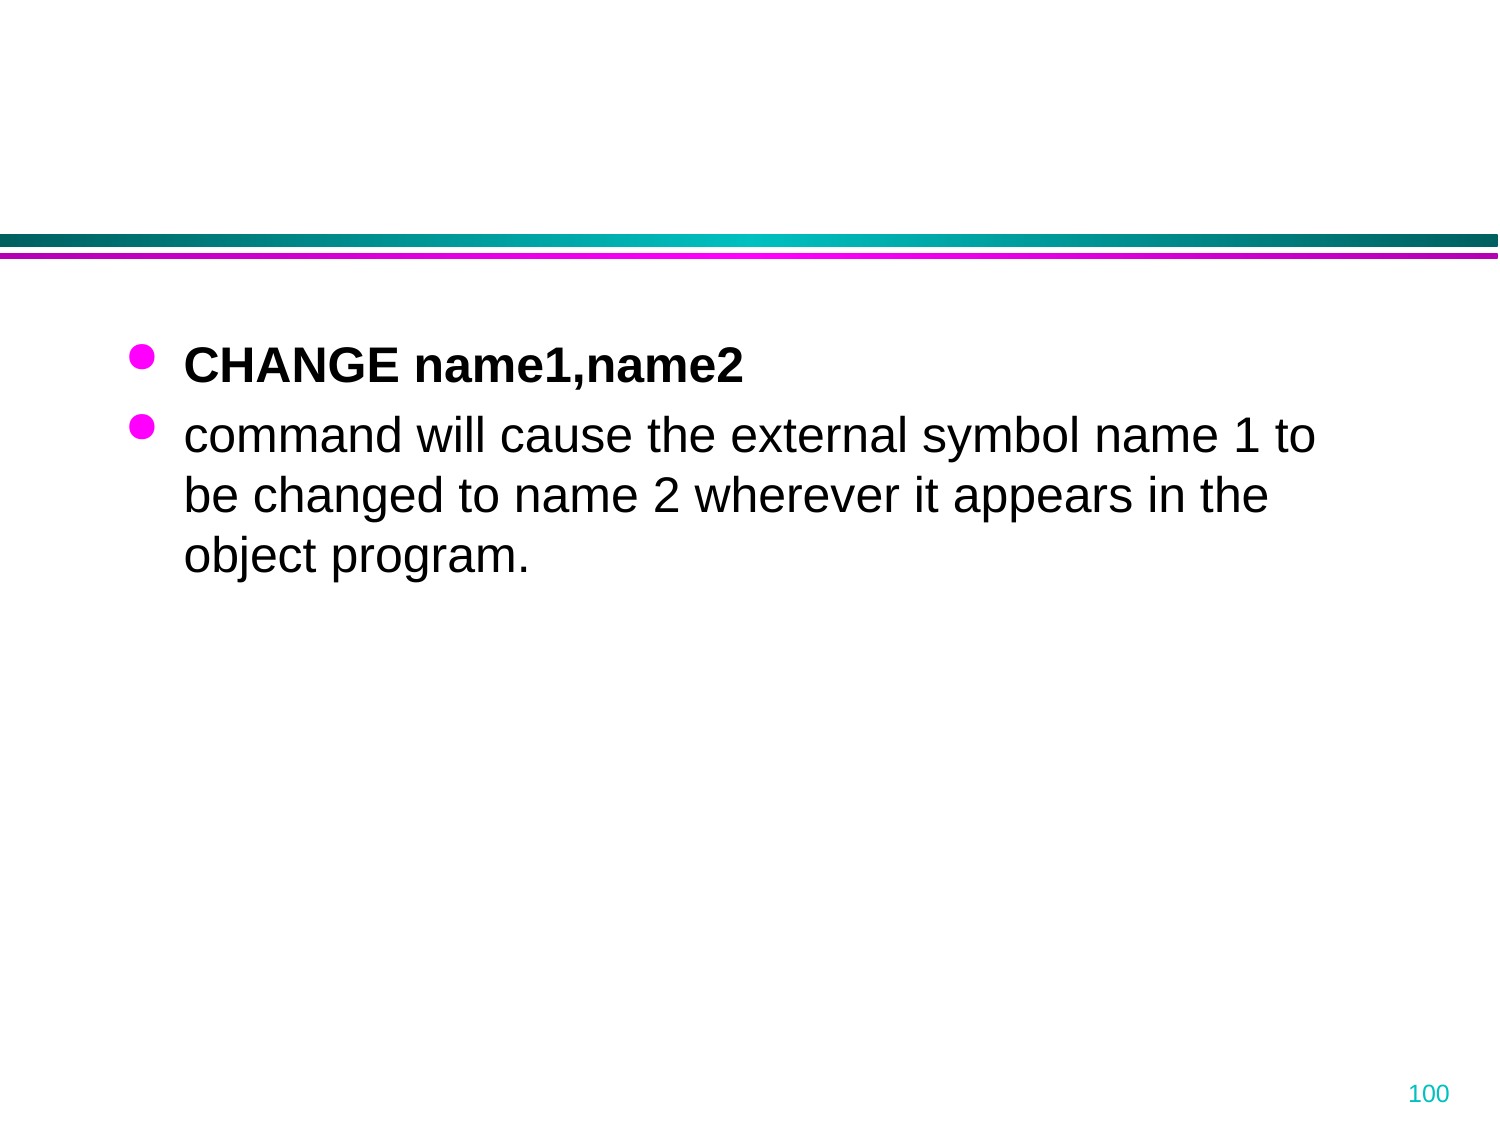

CHANGE name1,name2
command will cause the external symbol name 1 to be changed to name 2 wherever it appears in the object program.